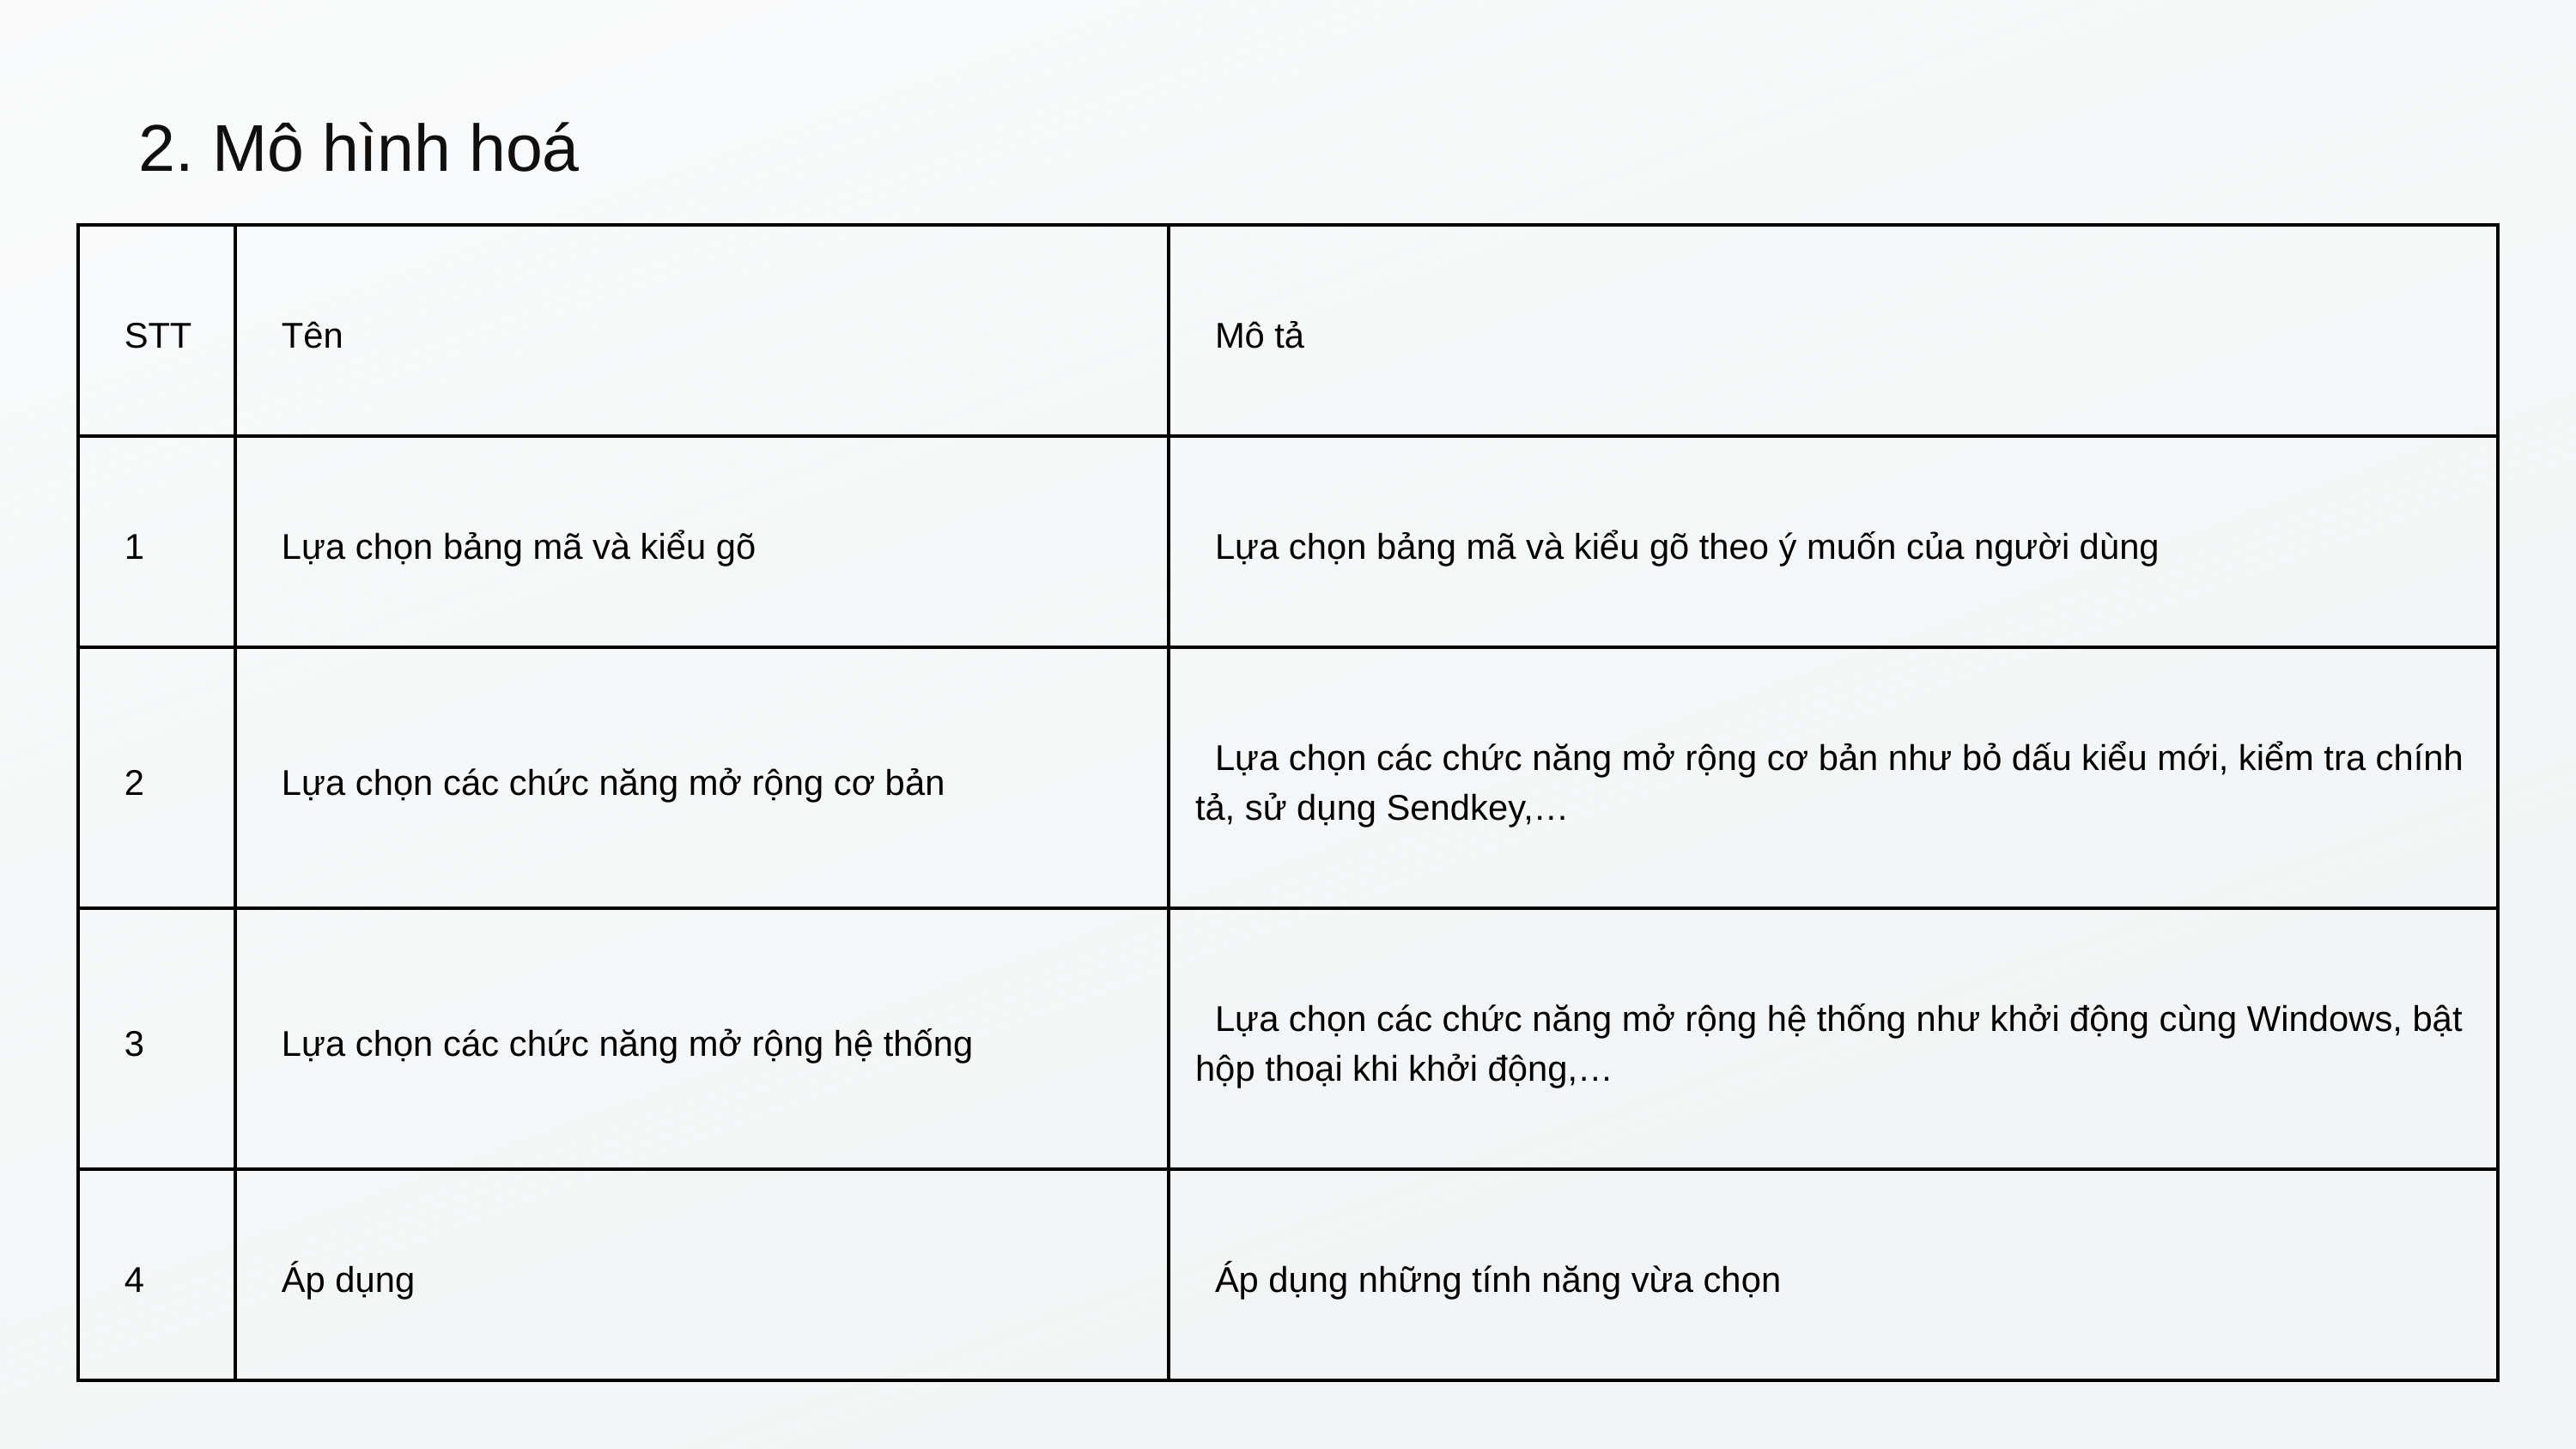

2. Mô hình hoá
| STT | Tên | Mô tả |
| --- | --- | --- |
| 1 | Lựa chọn bảng mã và kiểu gõ | Lựa chọn bảng mã và kiểu gõ theo ý muốn của người dùng |
| 2 | Lựa chọn các chức năng mở rộng cơ bản | Lựa chọn các chức năng mở rộng cơ bản như bỏ dấu kiểu mới, kiểm tra chính tả, sử dụng Sendkey,… |
| 3 | Lựa chọn các chức năng mở rộng hệ thống | Lựa chọn các chức năng mở rộng hệ thống như khởi động cùng Windows, bật hộp thoại khi khởi động,… |
| 4 | Áp dụng | Áp dụng những tính năng vừa chọn |